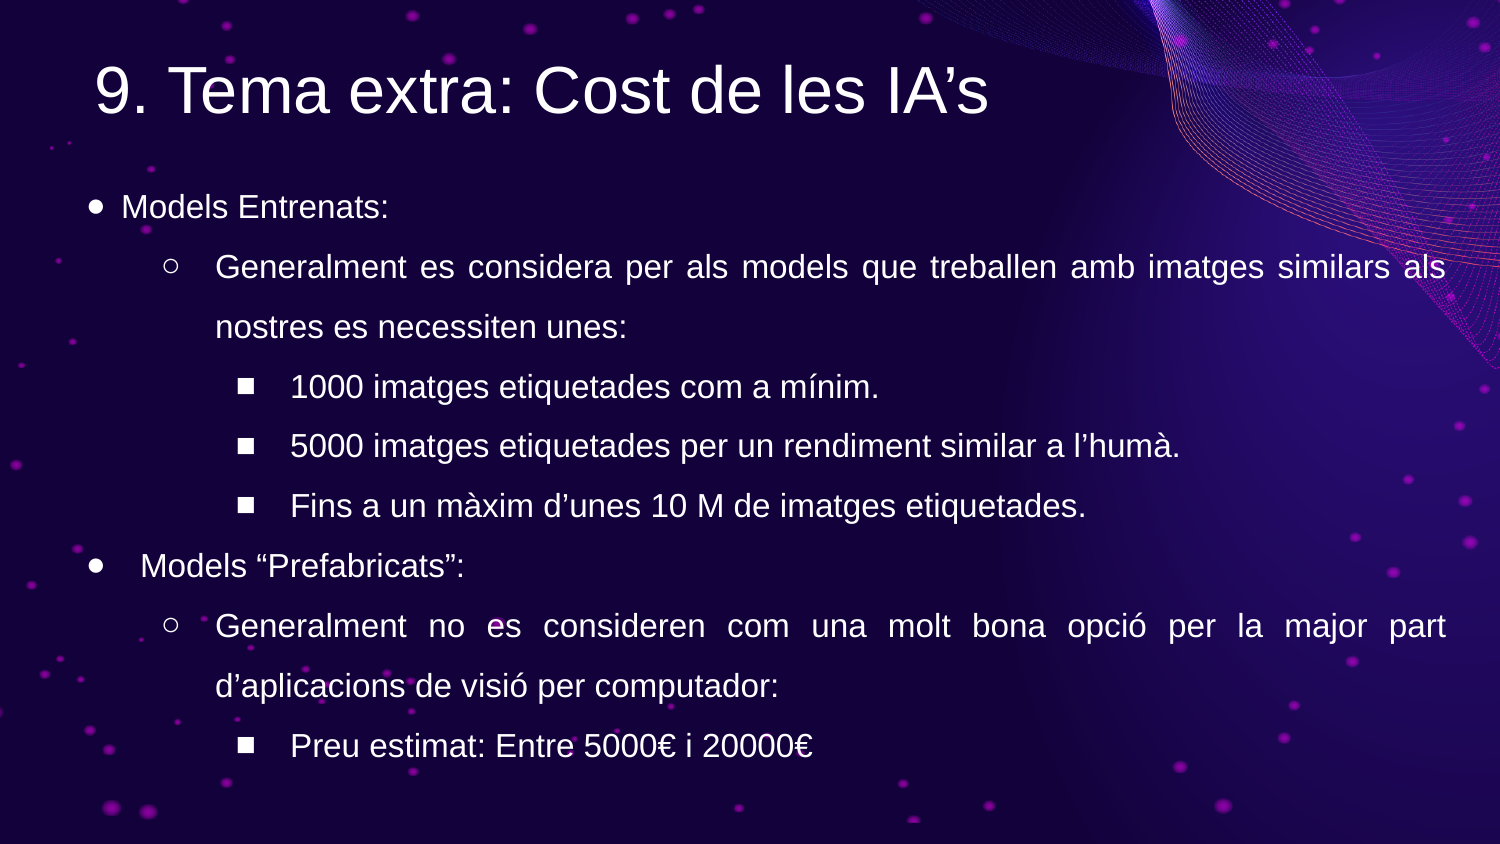

# 9. Tema extra: Cost de les IA’s
Models Entrenats:
Generalment es considera per als models que treballen amb imatges similars als nostres es necessiten unes:
1000 imatges etiquetades com a mínim.
5000 imatges etiquetades per un rendiment similar a l’humà.
Fins a un màxim d’unes 10 M de imatges etiquetades.
Models “Prefabricats”:
Generalment no es consideren com una molt bona opció per la major part d’aplicacions de visió per computador:
Preu estimat: Entre 5000€ i 20000€